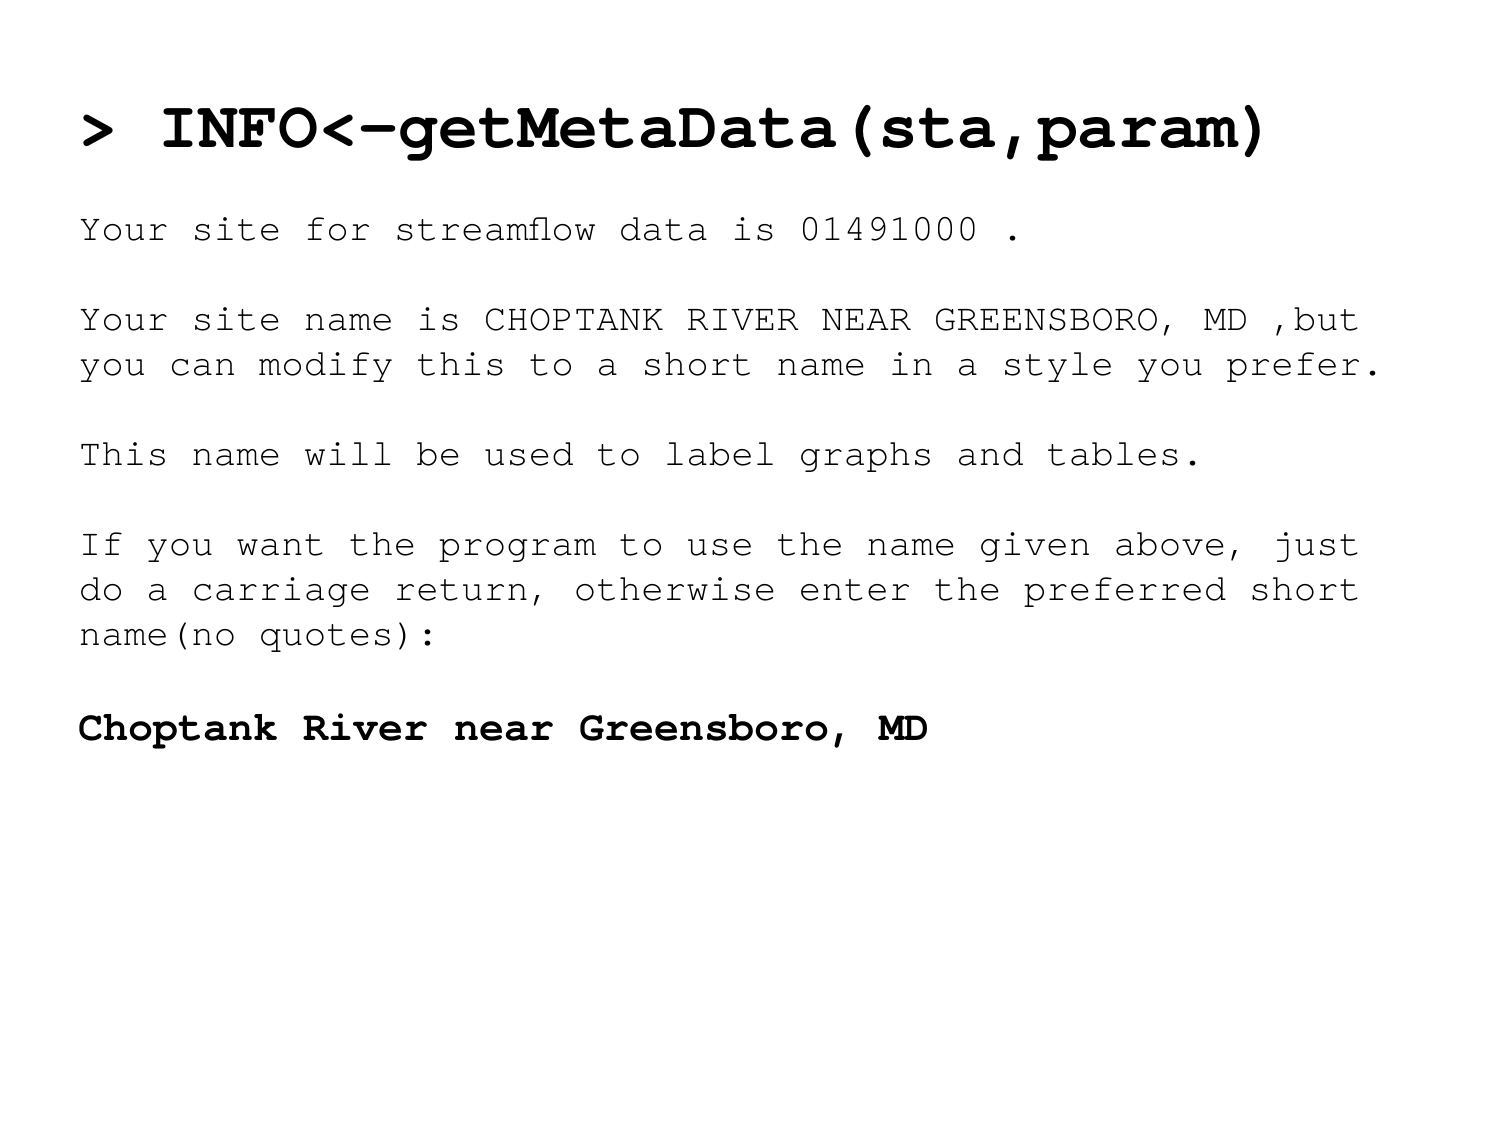

> INFO<-getMetaData(sta,param)
Your site for streamflow data is 01491000 .
Your site name is CHOPTANK RIVER NEAR GREENSBORO, MD ,but you can modify this to a short name in a style you prefer.
This name will be used to label graphs and tables.
If you want the program to use the name given above, just do a carriage return, otherwise enter the preferred short name(no quotes):
Choptank River near Greensboro, MD